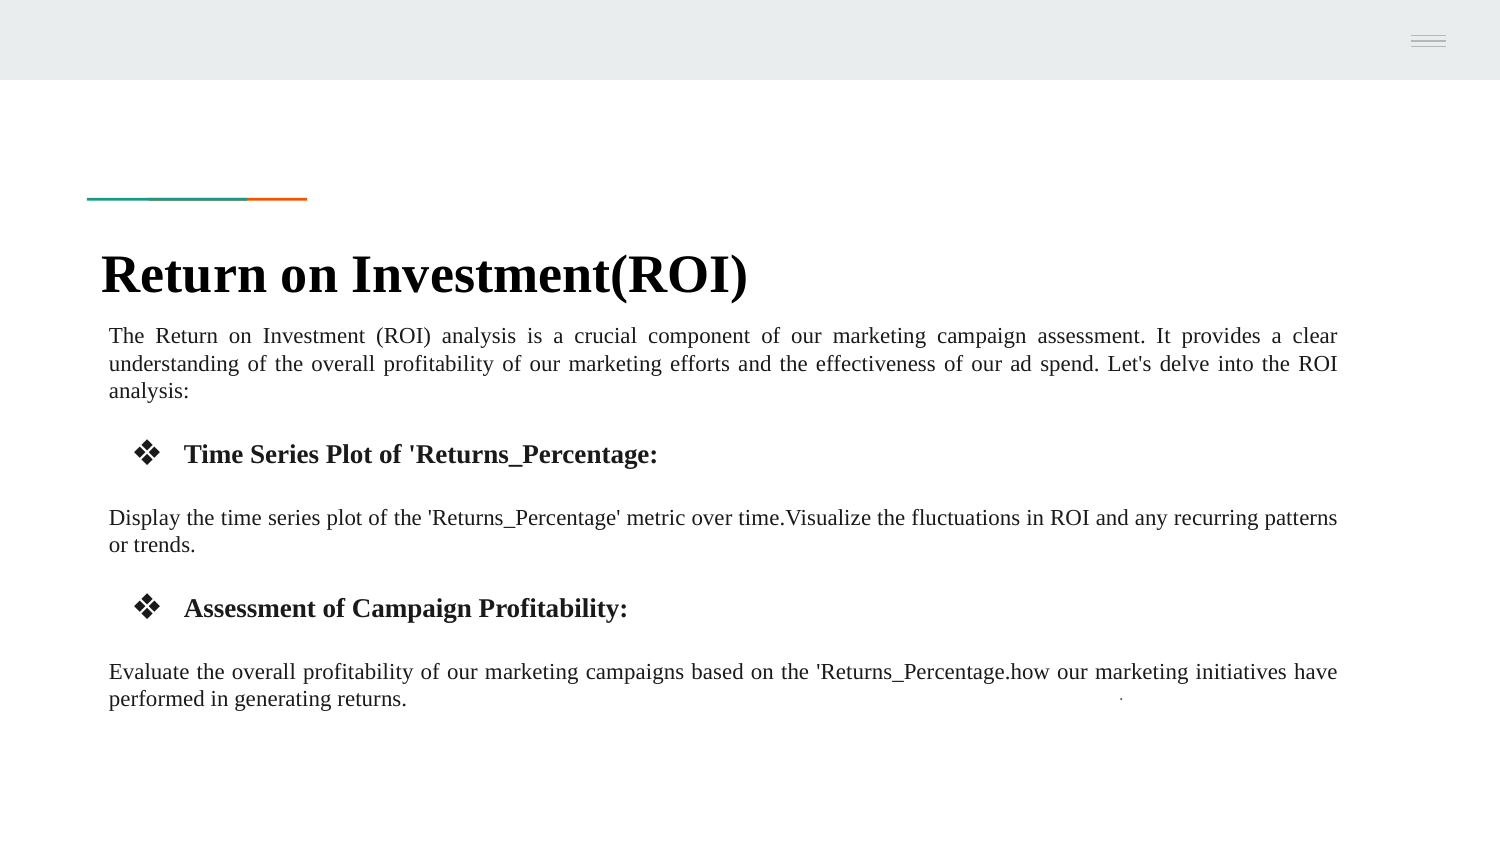

Return on Investment(ROI)
# The Return on Investment (ROI) analysis is a crucial component of our marketing campaign assessment. It provides a clear understanding of the overall profitability of our marketing efforts and the effectiveness of our ad spend. Let's delve into the ROI analysis:
Time Series Plot of 'Returns_Percentage:
Display the time series plot of the 'Returns_Percentage' metric over time.Visualize the fluctuations in ROI and any recurring patterns or trends.
Assessment of Campaign Profitability:
Evaluate the overall profitability of our marketing campaigns based on the 'Returns_Percentage.how our marketing initiatives have performed in generating returns.

.